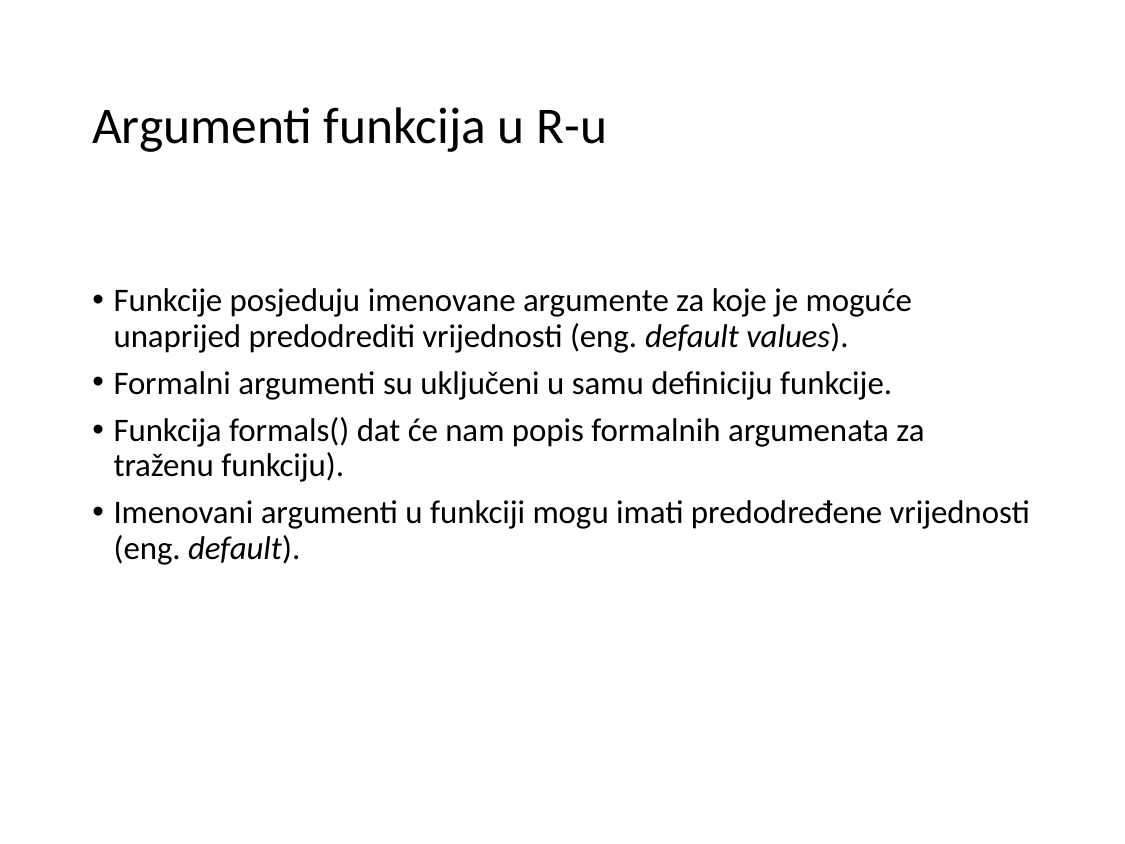

# Argumenti funkcija u R-u

Funkcije posjeduju imenovane argumente za koje je moguće unaprijed predodrediti vrijednosti (eng. default values).
Formalni argumenti su uključeni u samu definiciju funkcije.
Funkcija formals() dat će nam popis formalnih argumenata za traženu funkciju).
Imenovani argumenti u funkciji mogu imati predodređene vrijednosti (eng. default).